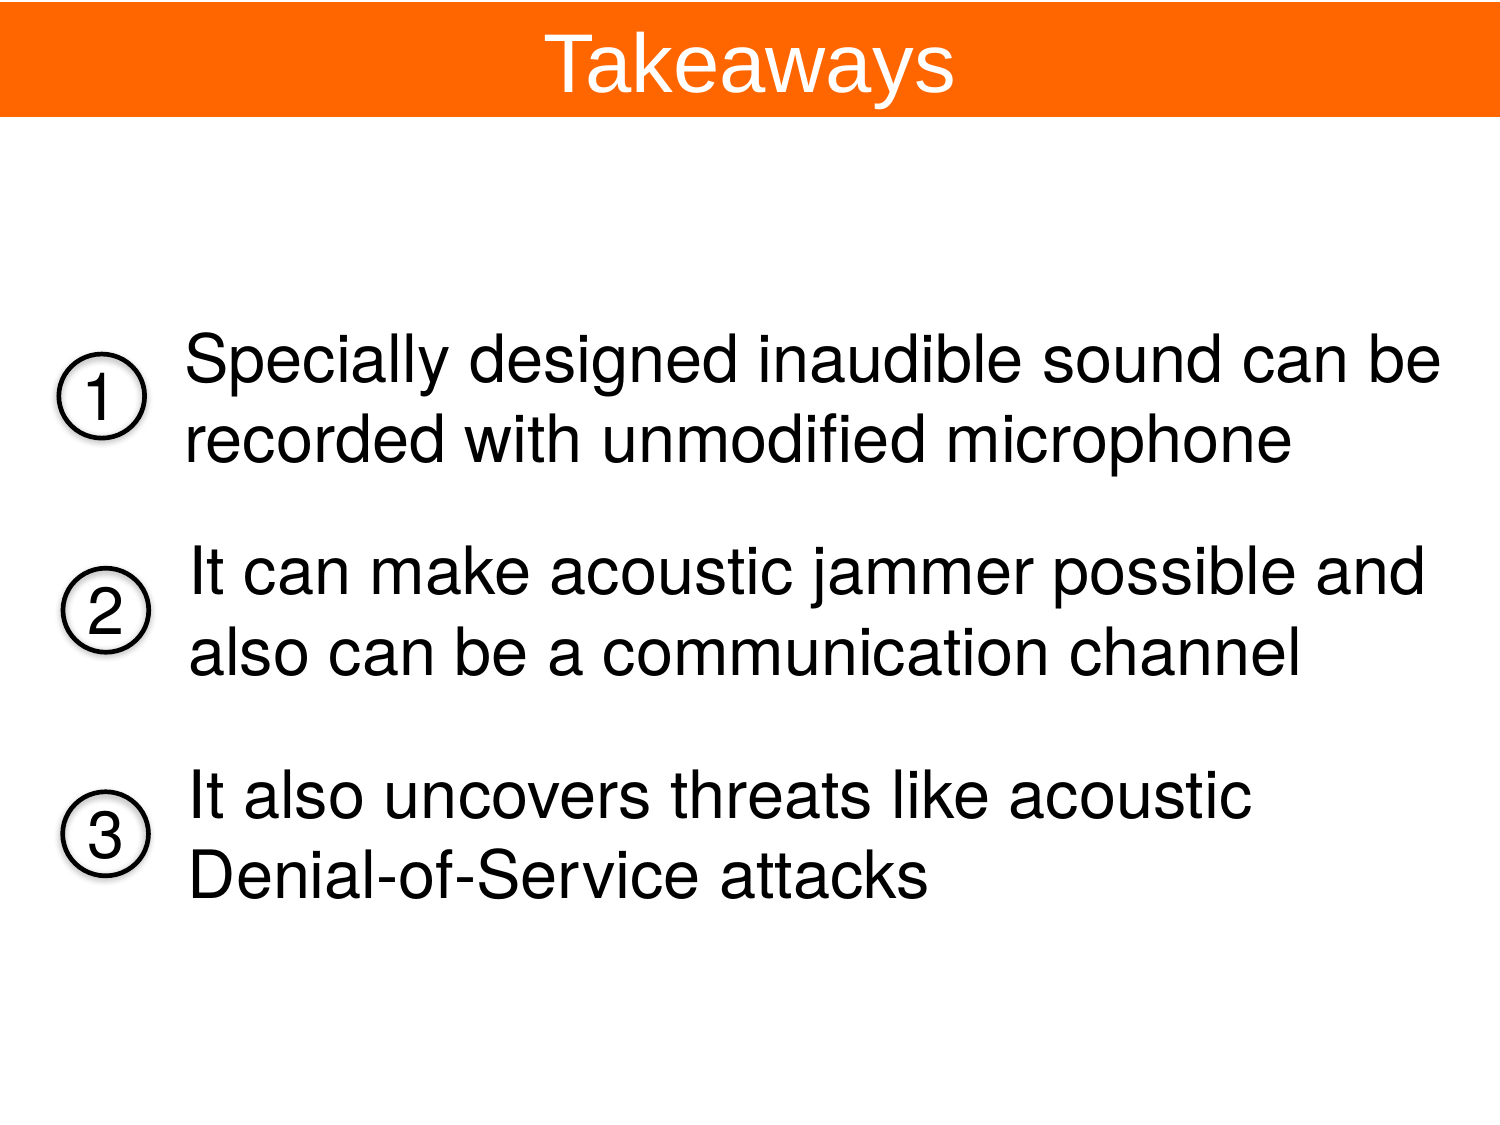

Takeaways
Specially designed inaudible sound can be recorded with unmodified microphone
1

It can make acoustic jammer possible and also can be a communication channel
2

It also uncovers threats like acoustic Denial-of-Service attacks
3